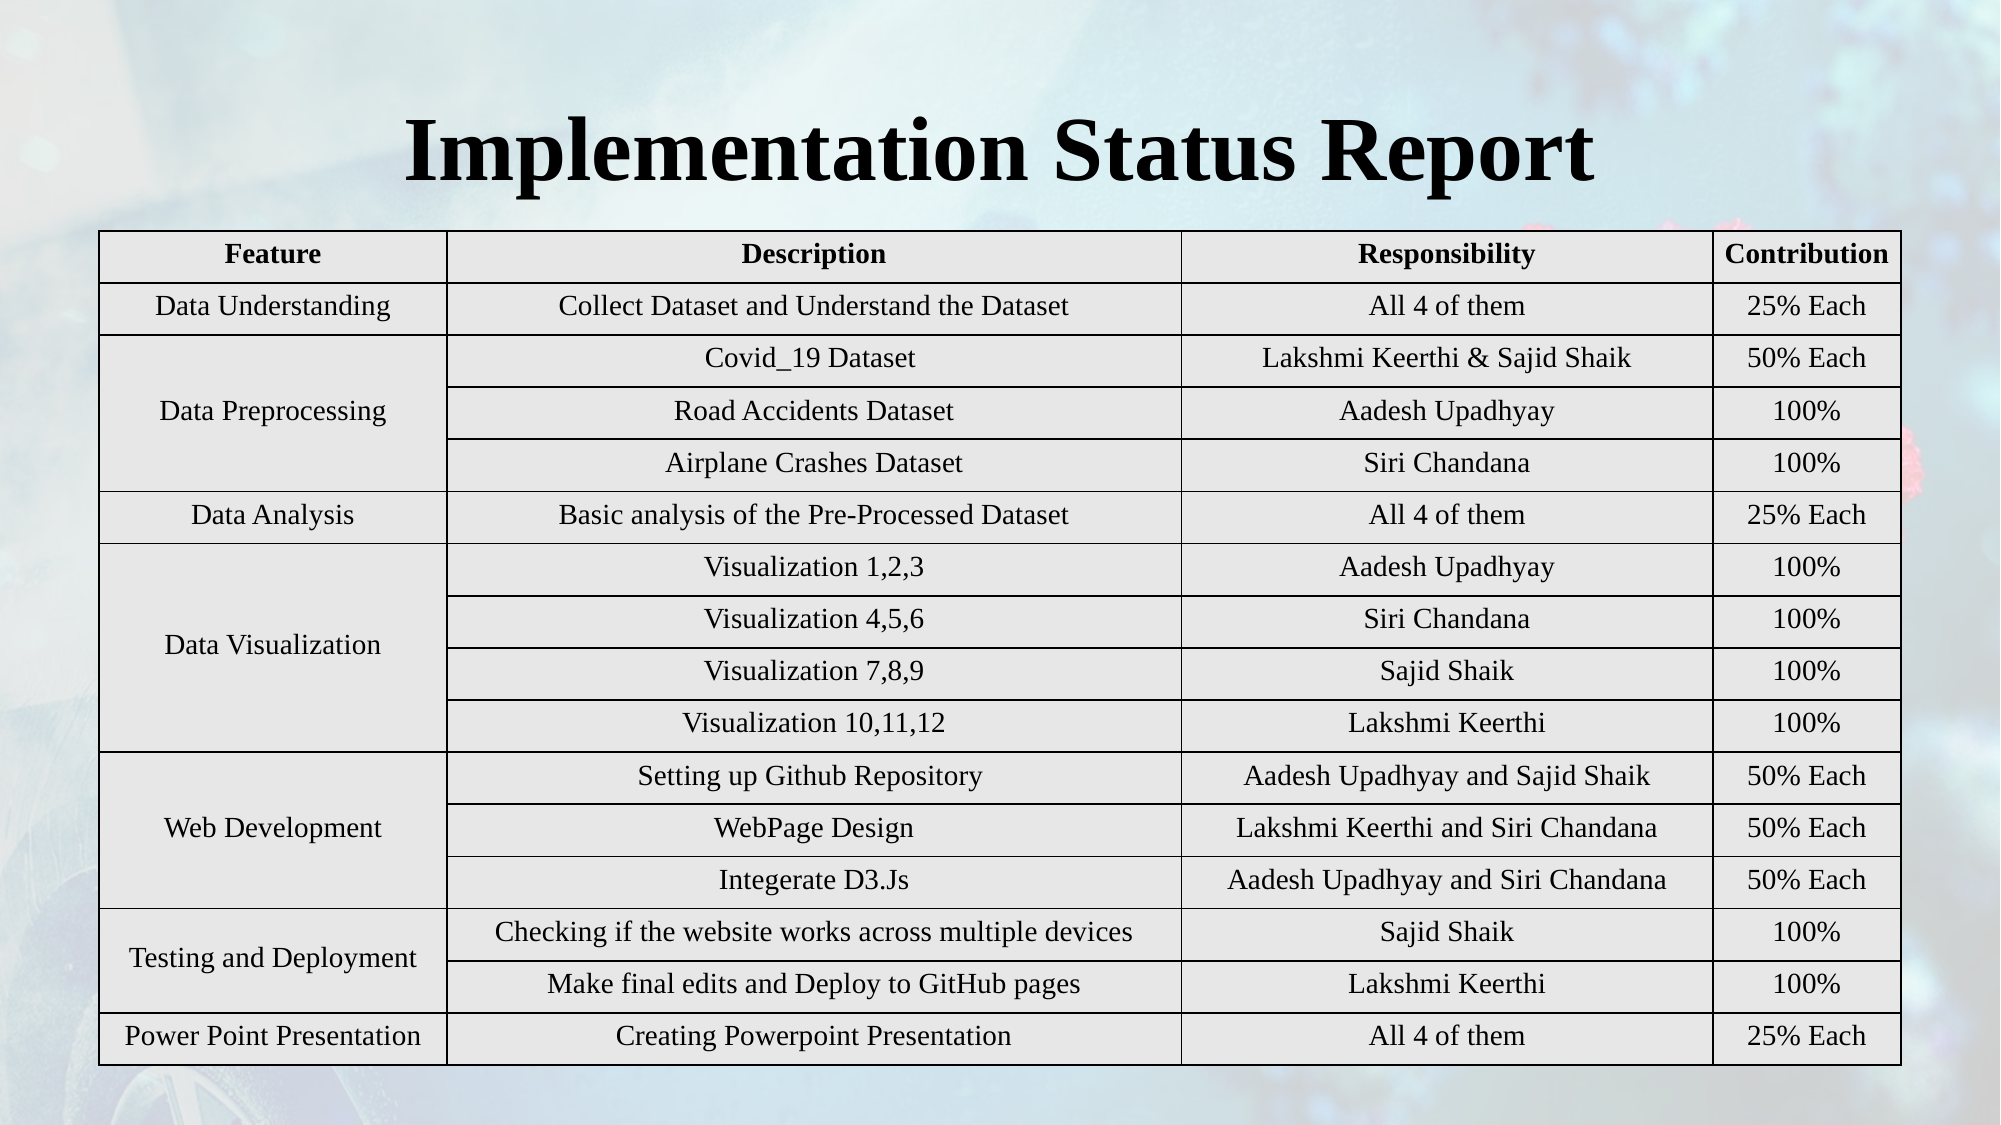

# Implementation Status Report
| Feature | Description | Responsibility | Contribution |
| --- | --- | --- | --- |
| Data Understanding | Collect Dataset and Understand the Dataset | All 4 of them | 25% Each |
| Data Preprocessing | Covid\_19 Dataset | Lakshmi Keerthi & Sajid Shaik | 50% Each |
|  | Road Accidents Dataset | Aadesh Upadhyay | 100% |
|  | Airplane Crashes Dataset | Siri Chandana | 100% |
| Data Analysis | Basic analysis of the Pre-Processed Dataset | All 4 of them | 25% Each |
| Data Visualization | Visualization 1,2,3 | Aadesh Upadhyay | 100% |
|  | Visualization 4,5,6 | Siri Chandana | 100% |
|  | Visualization 7,8,9 | Sajid Shaik | 100% |
|  | Visualization 10,11,12 | Lakshmi Keerthi | 100% |
| Web Development | Setting up Github Repository | Aadesh Upadhyay and Sajid Shaik | 50% Each |
|  | WebPage Design | Lakshmi Keerthi and Siri Chandana | 50% Each |
|  | Integerate D3.Js | Aadesh Upadhyay and Siri Chandana | 50% Each |
| Testing and Deployment | Checking if the website works across multiple devices | Sajid Shaik | 100% |
|  | Make final edits and Deploy to GitHub pages | Lakshmi Keerthi | 100% |
| Power Point Presentation | Creating Powerpoint Presentation | All 4 of them | 25% Each |